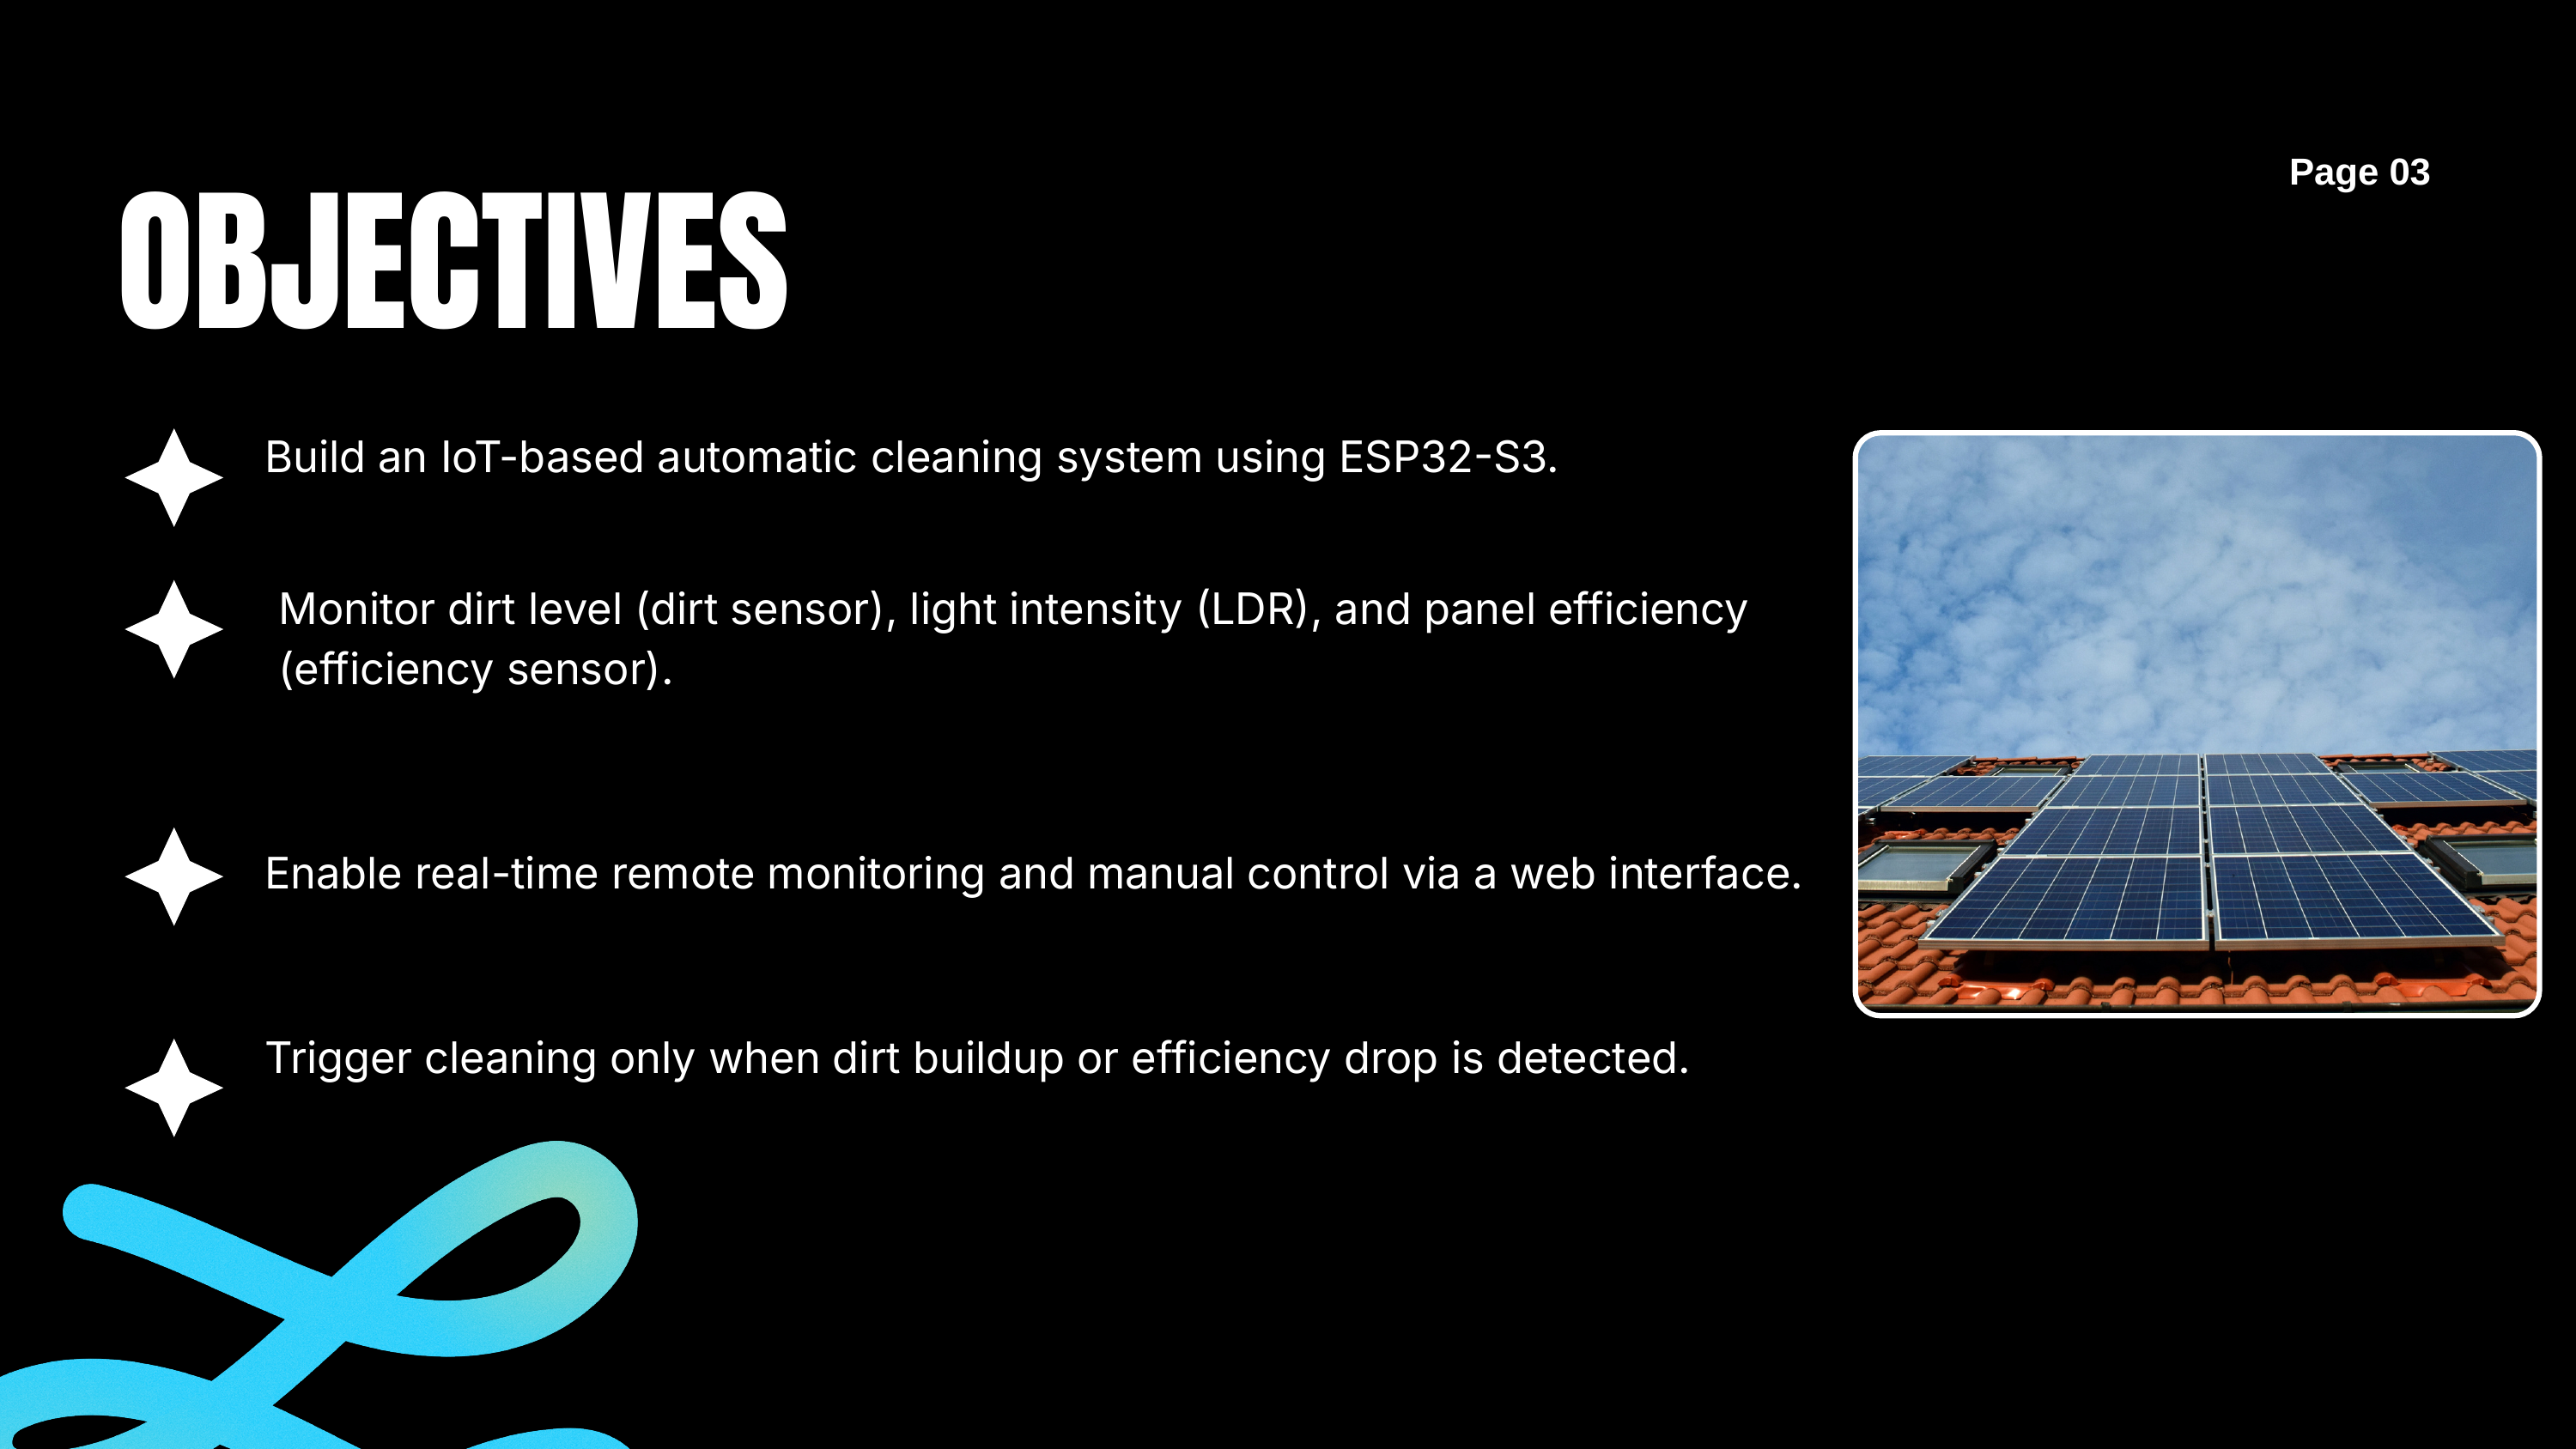

Page 03
OBJECTIVES
Build an IoT-based automatic cleaning system using ESP32-S3.

Monitor dirt level (dirt sensor), light intensity (LDR), and panel efficiency (efficiency sensor).

Enable real-time remote monitoring and manual control via a web interface.

Trigger cleaning only when dirt buildup or efficiency drop is detected.